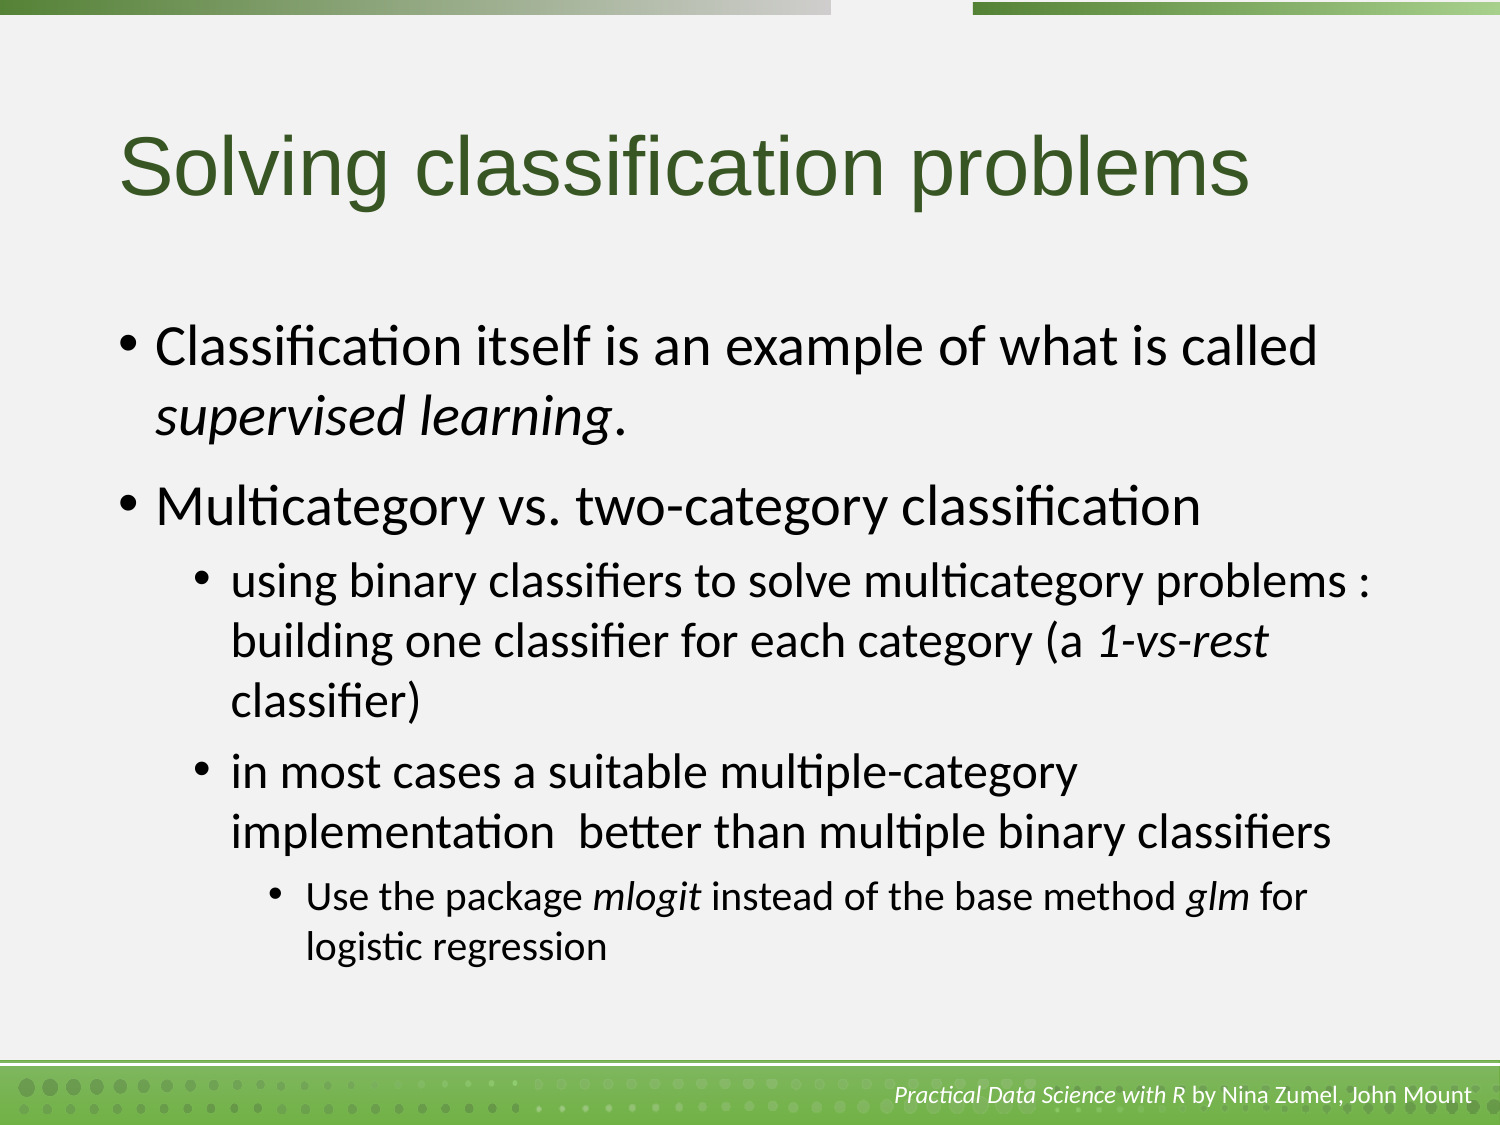

# Solving classification problems
Classification itself is an example of what is called supervised learning.
Multicategory vs. two-category classification
using binary classifiers to solve multicategory problems : building one classifier for each category (a 1-vs-rest classifier)
in most cases a suitable multiple-category implementation  better than multiple binary classifiers
Use the package mlogit instead of the base method glm for logistic regression
Practical Data Science with R by Nina Zumel, John Mount​